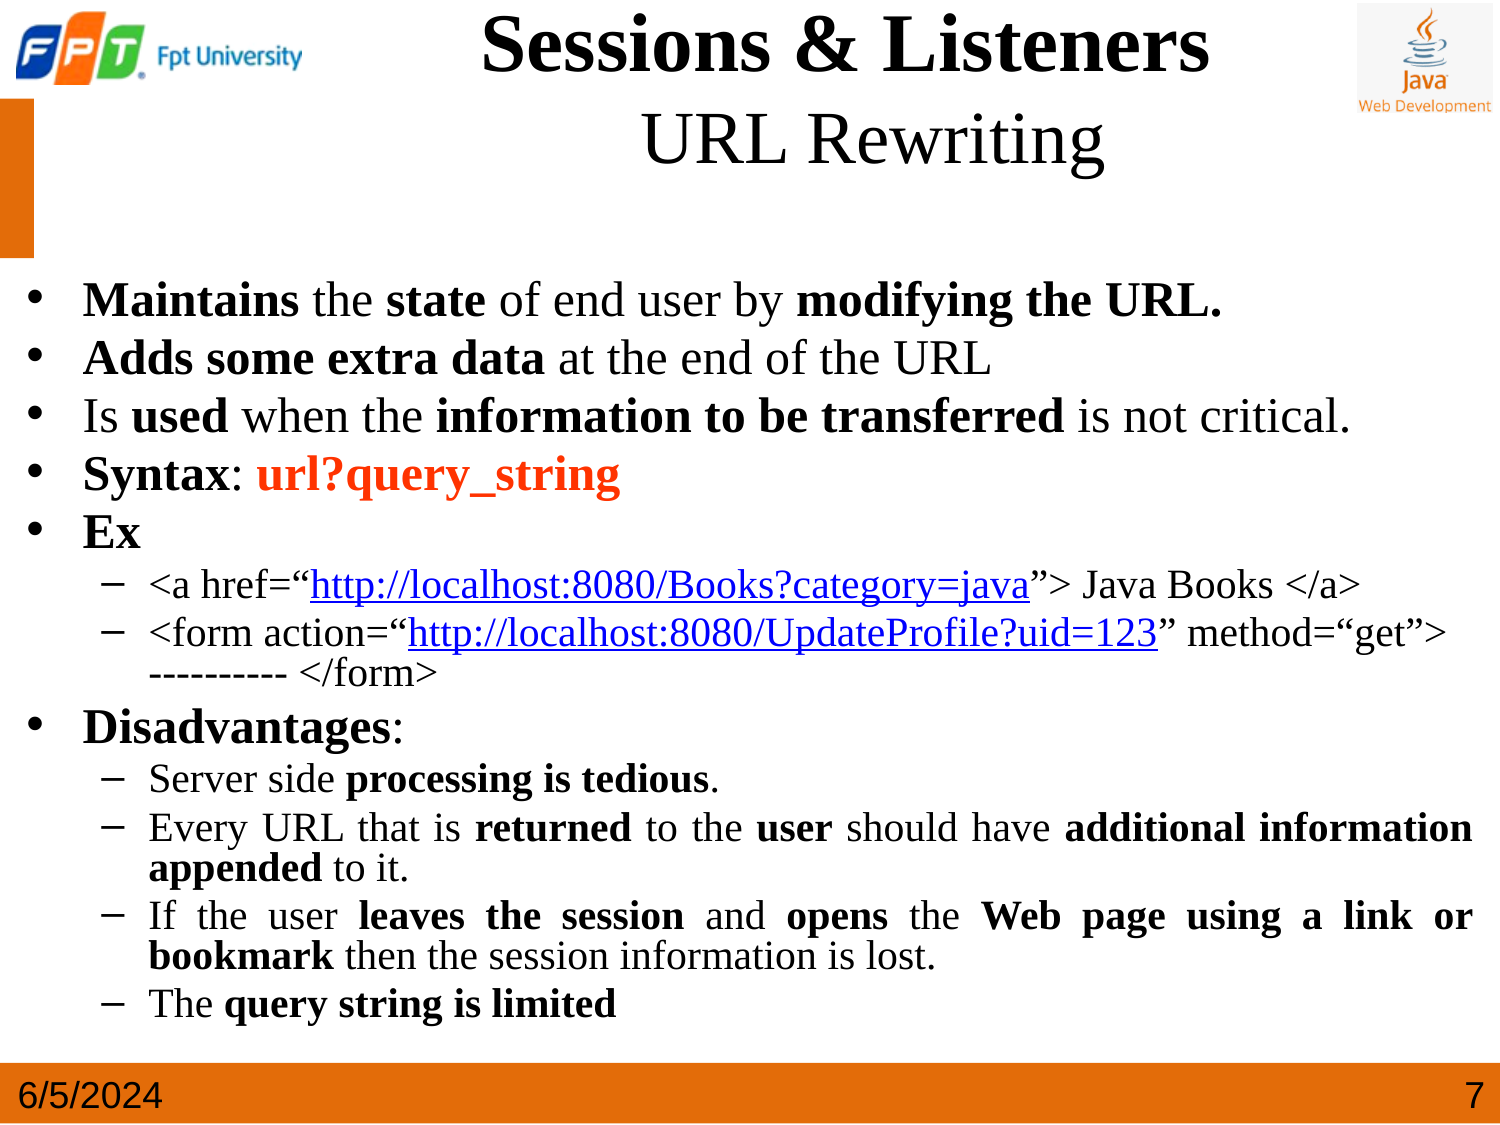

Sessions & Listeners
 URL Rewriting
Maintains the state of end user by modifying the URL.
Adds some extra data at the end of the URL
Is used when the information to be transferred is not critical.
Syntax: url?query_string
Ex
<a href=“http://localhost:8080/Books?category=java”> Java Books </a>
<form action=“http://localhost:8080/UpdateProfile?uid=123” method=“get”> ---------- </form>
Disadvantages:
Server side processing is tedious.
Every URL that is returned to the user should have additional information appended to it.
If the user leaves the session and opens the Web page using a link or bookmark then the session information is lost.
The query string is limited
6/5/2024
7